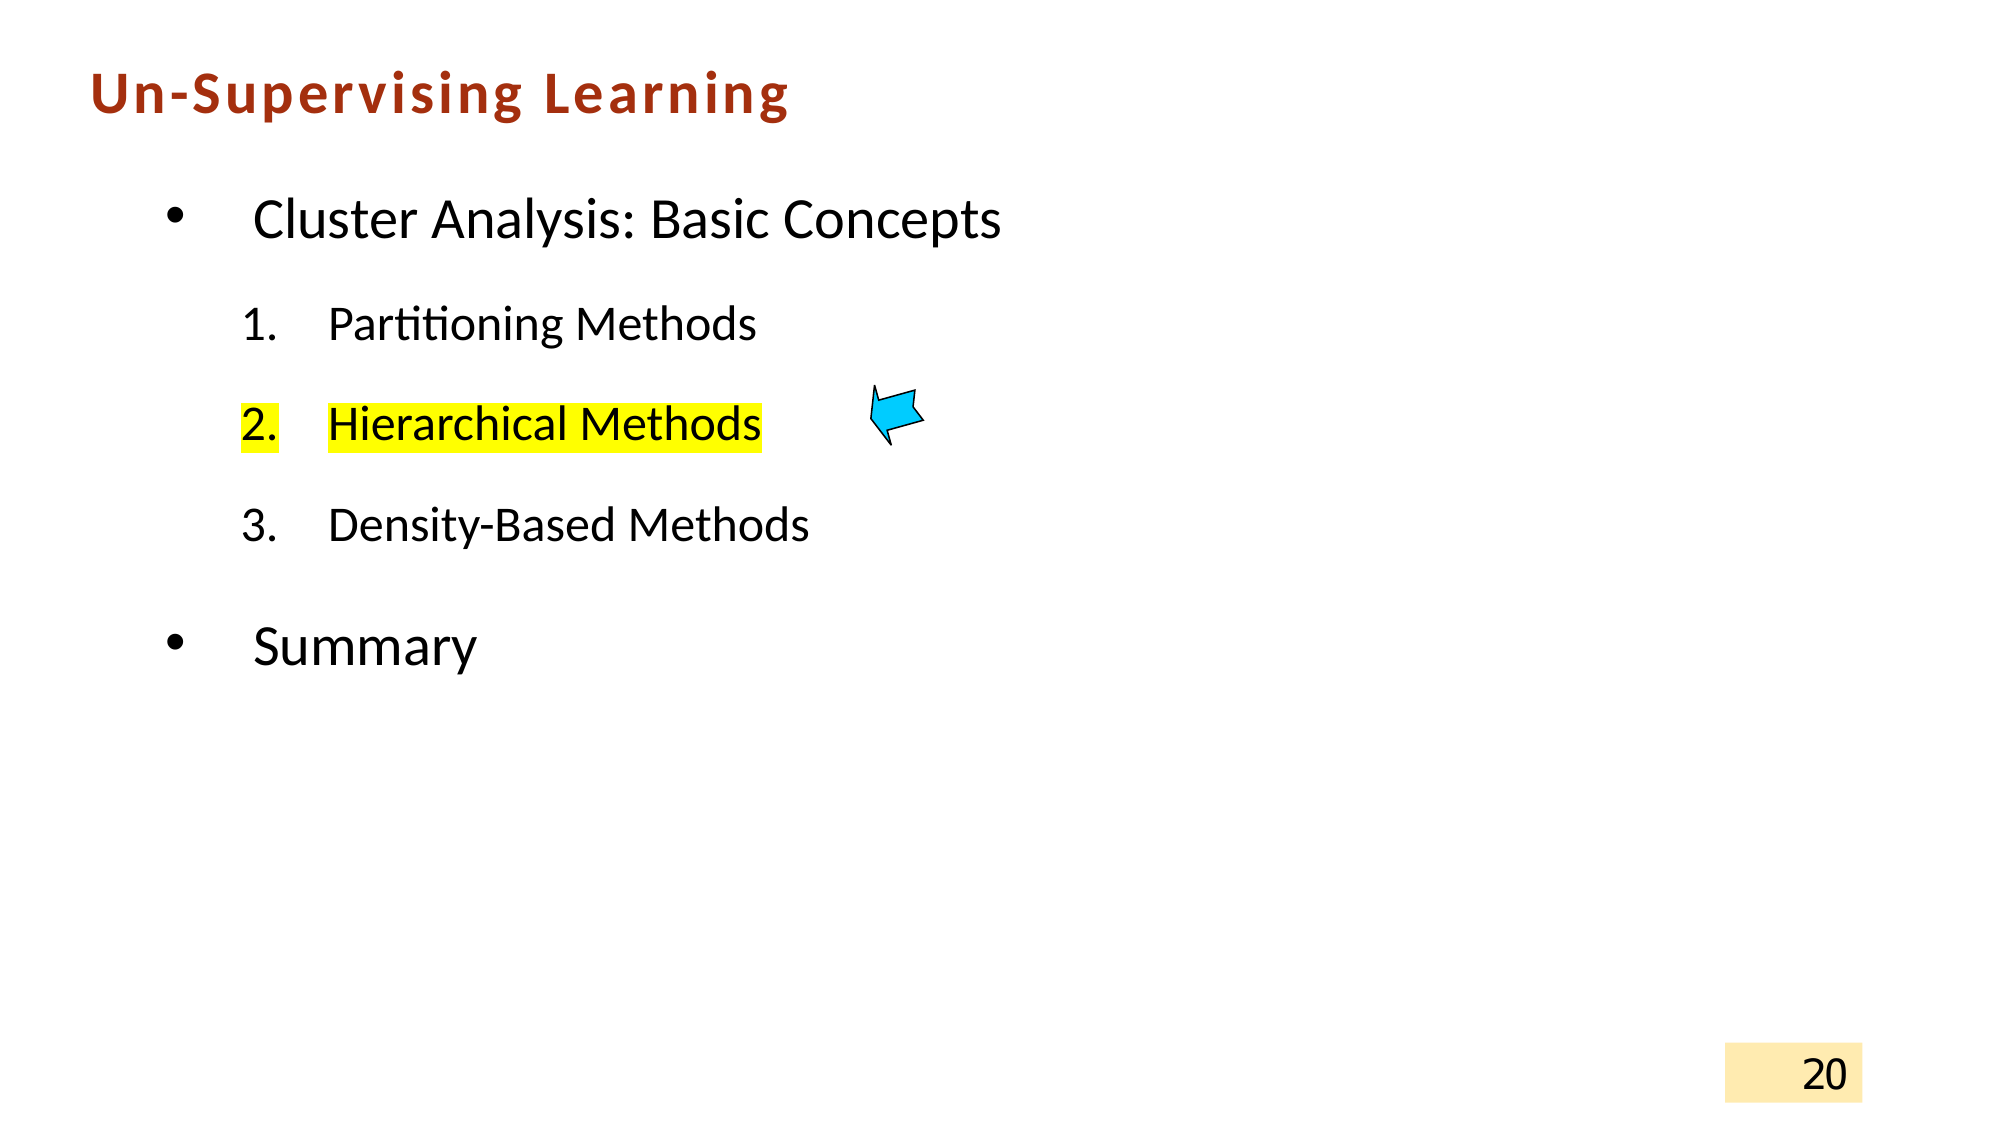

# Un-Supervising Learning
Cluster Analysis: Basic Concepts
Partitioning Methods
Hierarchical Methods
Density-Based Methods
Summary

20